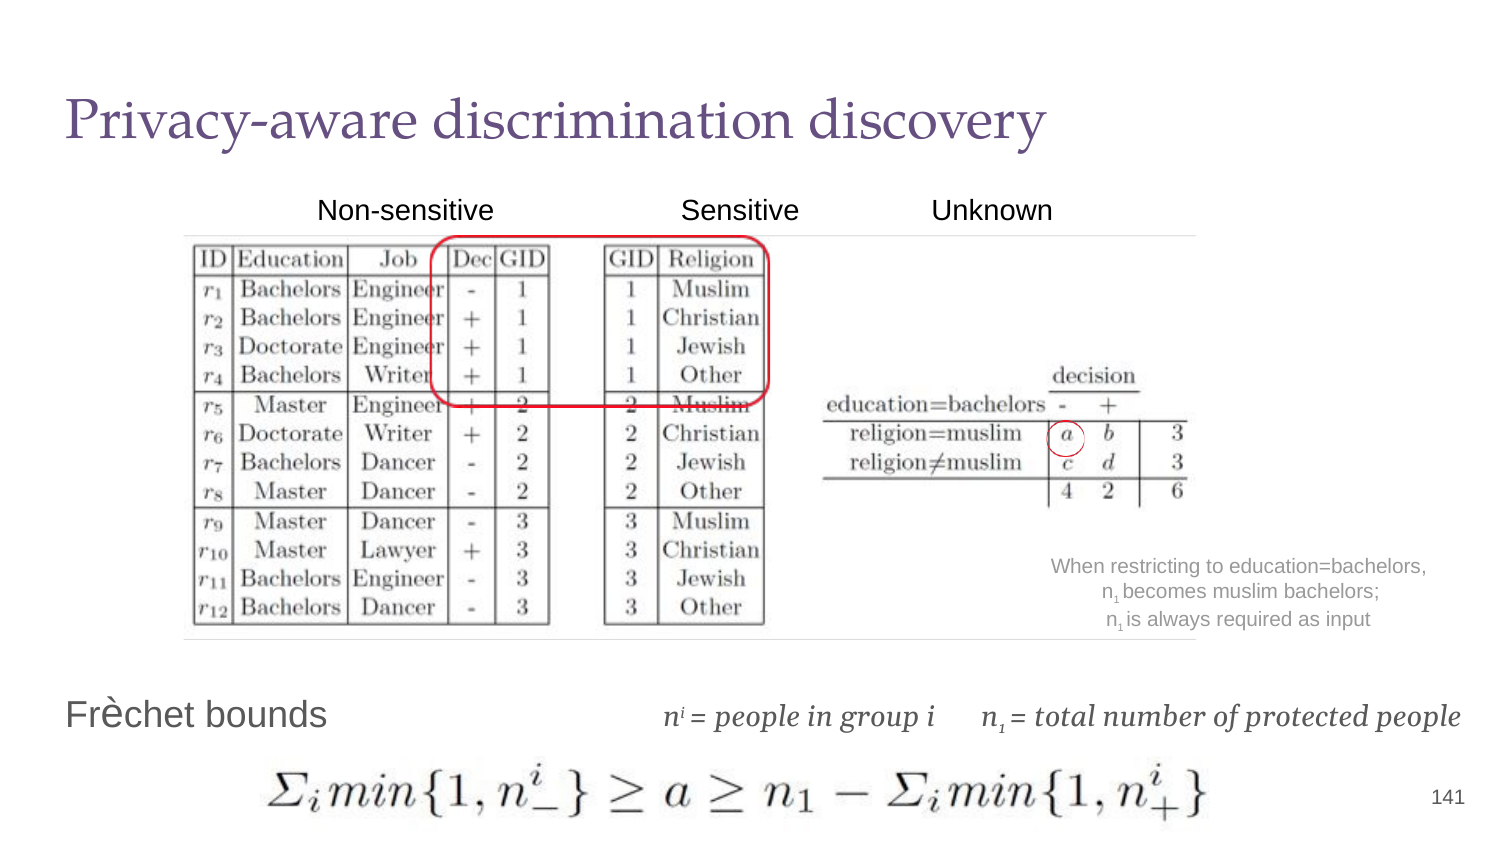

# Privacy-aware discrimination discovery

Non-sensitive	        Sensitive	  Unknown

When restricting to education=bachelors,  n1 becomes muslim bachelors;
n1 is always required as input
Frèchet bounds
ni = people in group i
n1 = total number of protected people

141